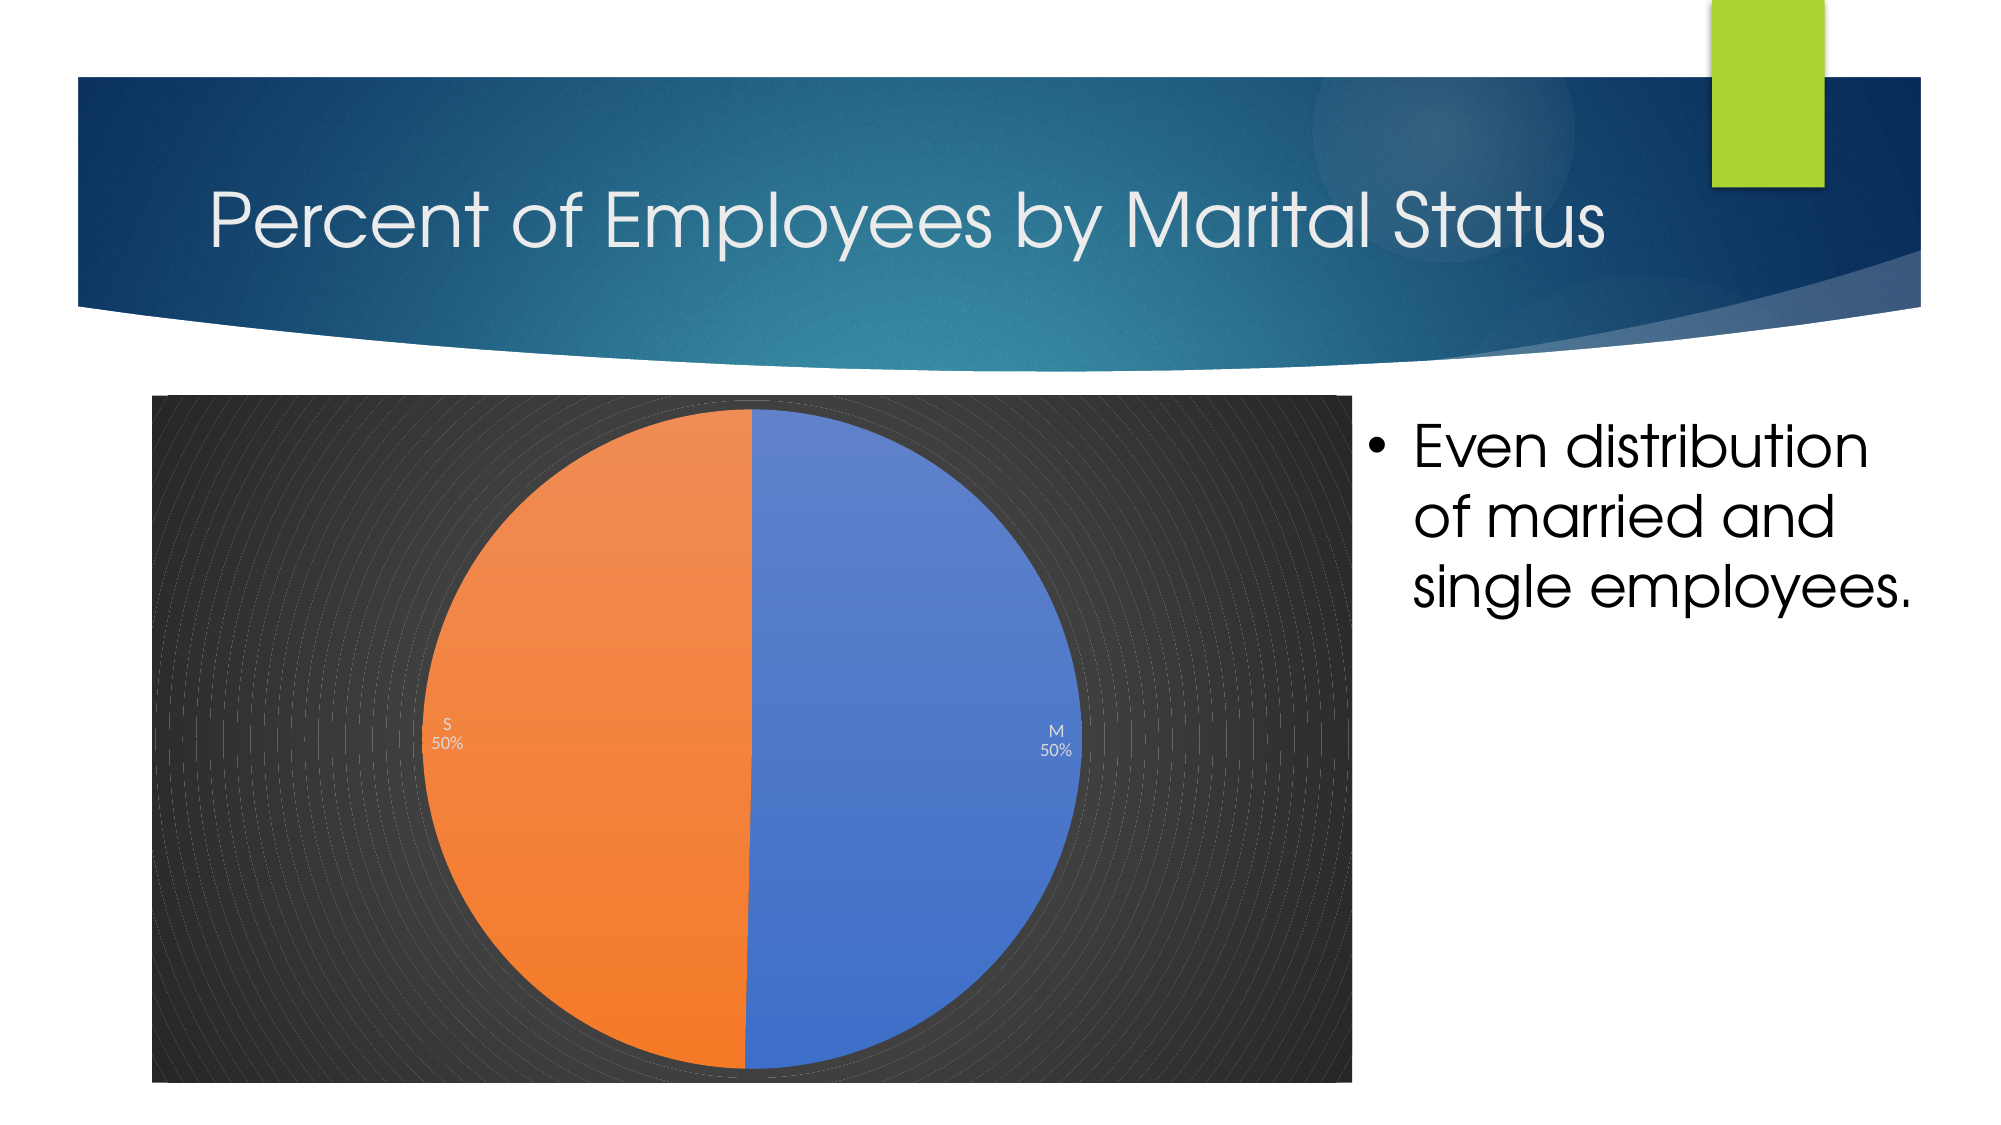

# Percent of Employees by Marital Status

### Chart

| Category | Total |
|---|---|
| M | 143.0 |
| S | 141.0 |
Even distribution of married and single employees.